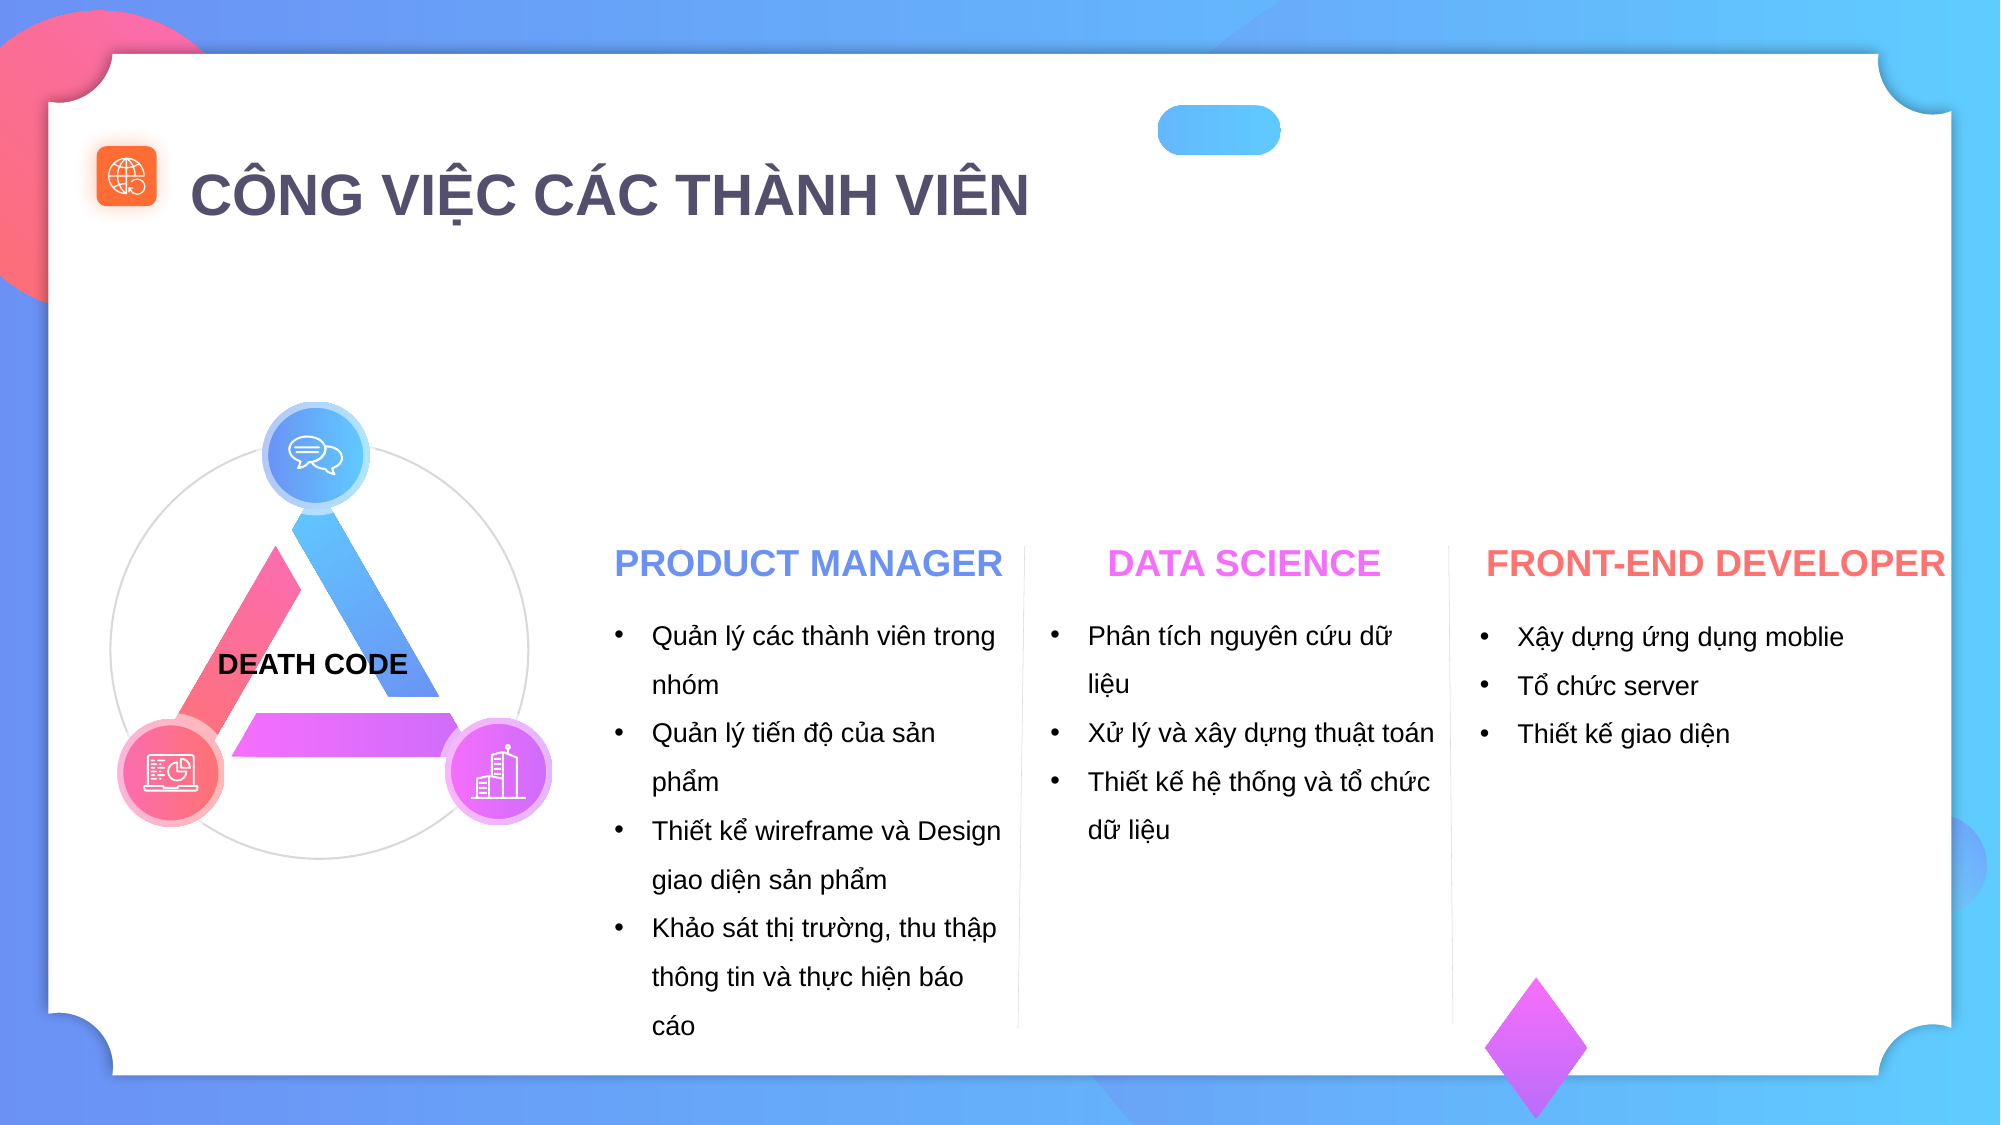

CÔNG VIỆC CÁC THÀNH VIÊN

DEATH CODE

FRONT-END DEVELOPER
PRODUCT MANAGER
DATA SCIENCE
Phân tích nguyên cứu dữ liệu
Xử lý và xây dựng thuật toán
Thiết kế hệ thống và tổ chức dữ liệu
Quản lý các thành viên trong nhóm
Quản lý tiến độ của sản phẩm
Thiết kể wireframe và Design giao diện sản phẩm
Khảo sát thị trường, thu thập thông tin và thực hiện báo cáo
Xậy dựng ứng dụng moblie
Tổ chức server
Thiết kế giao diện